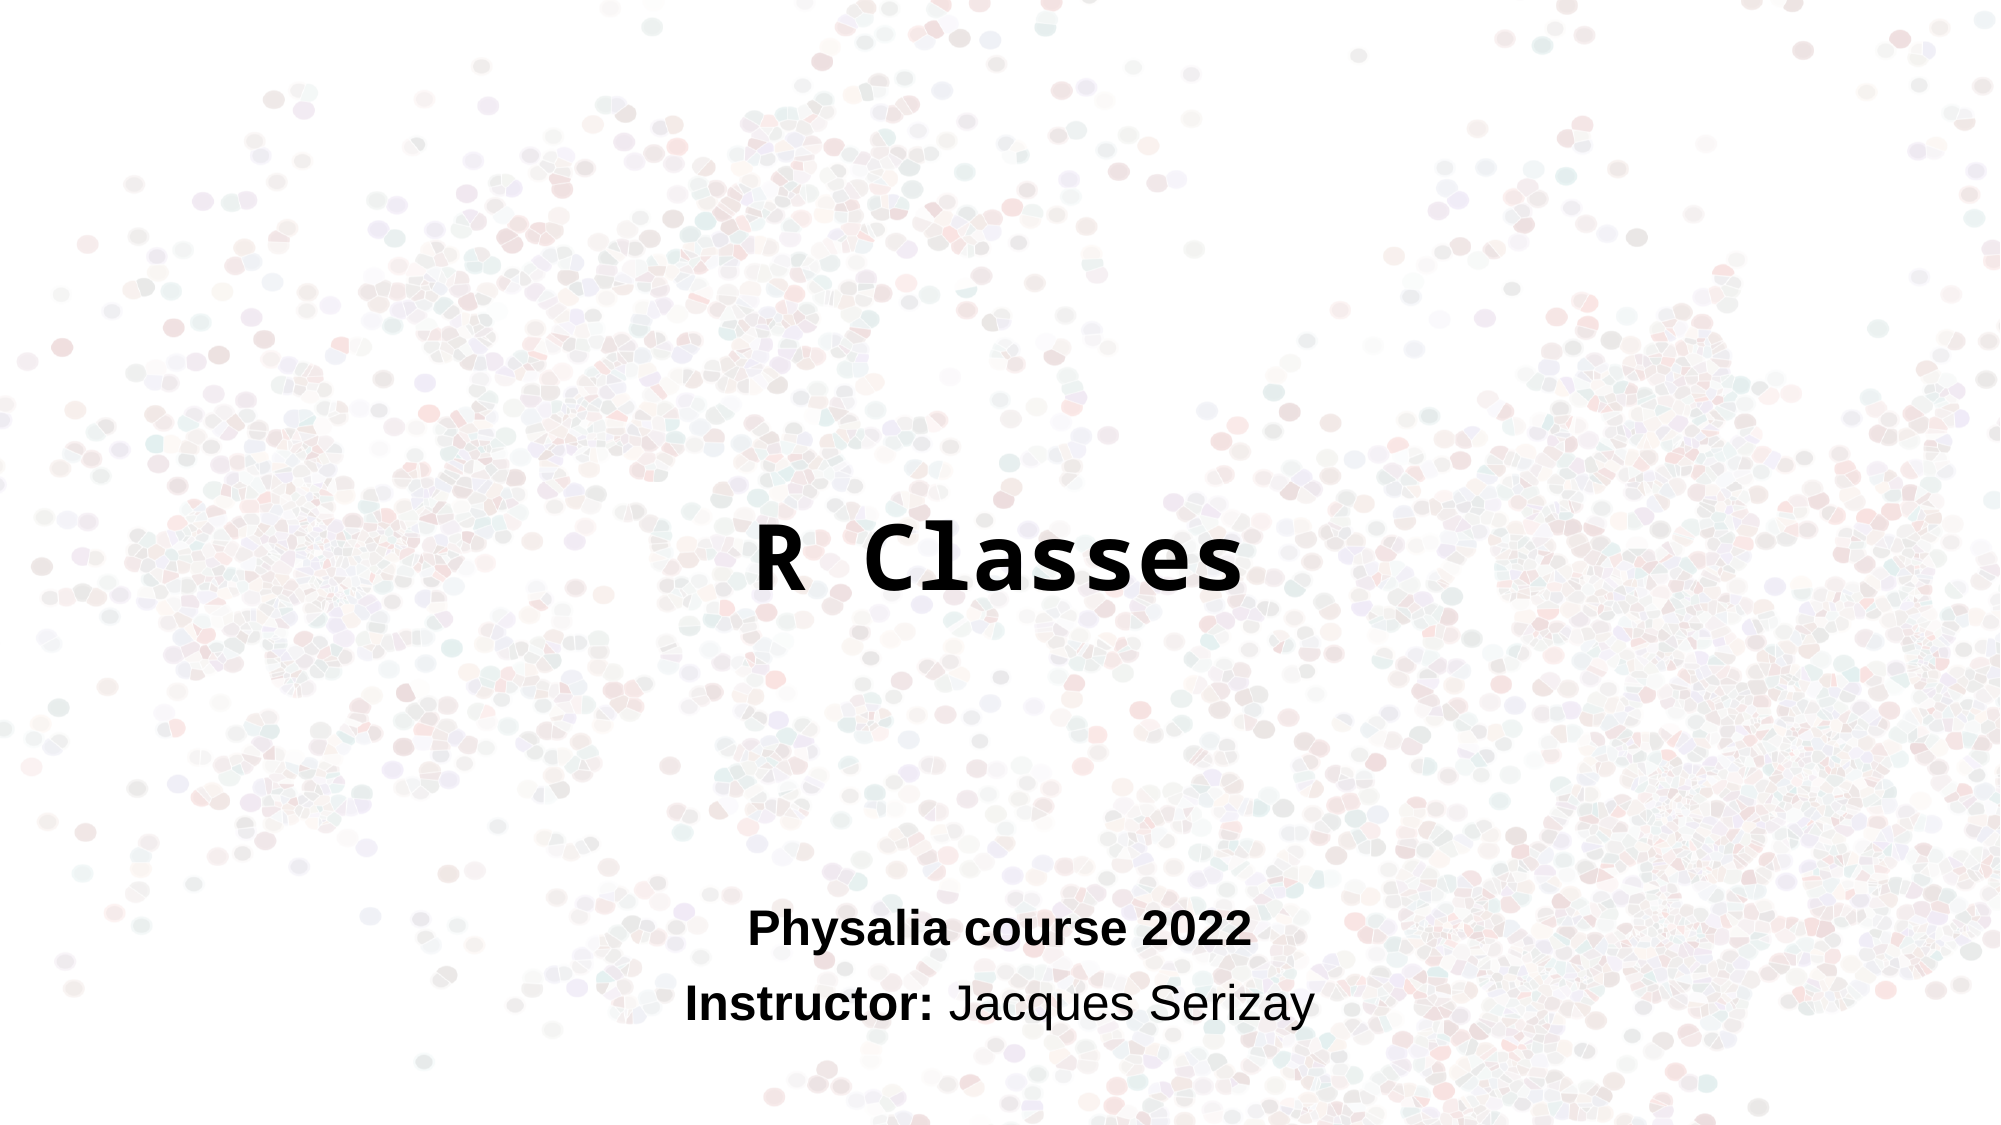

# R Classes

Physalia course 2022
Instructor: Jacques Serizay